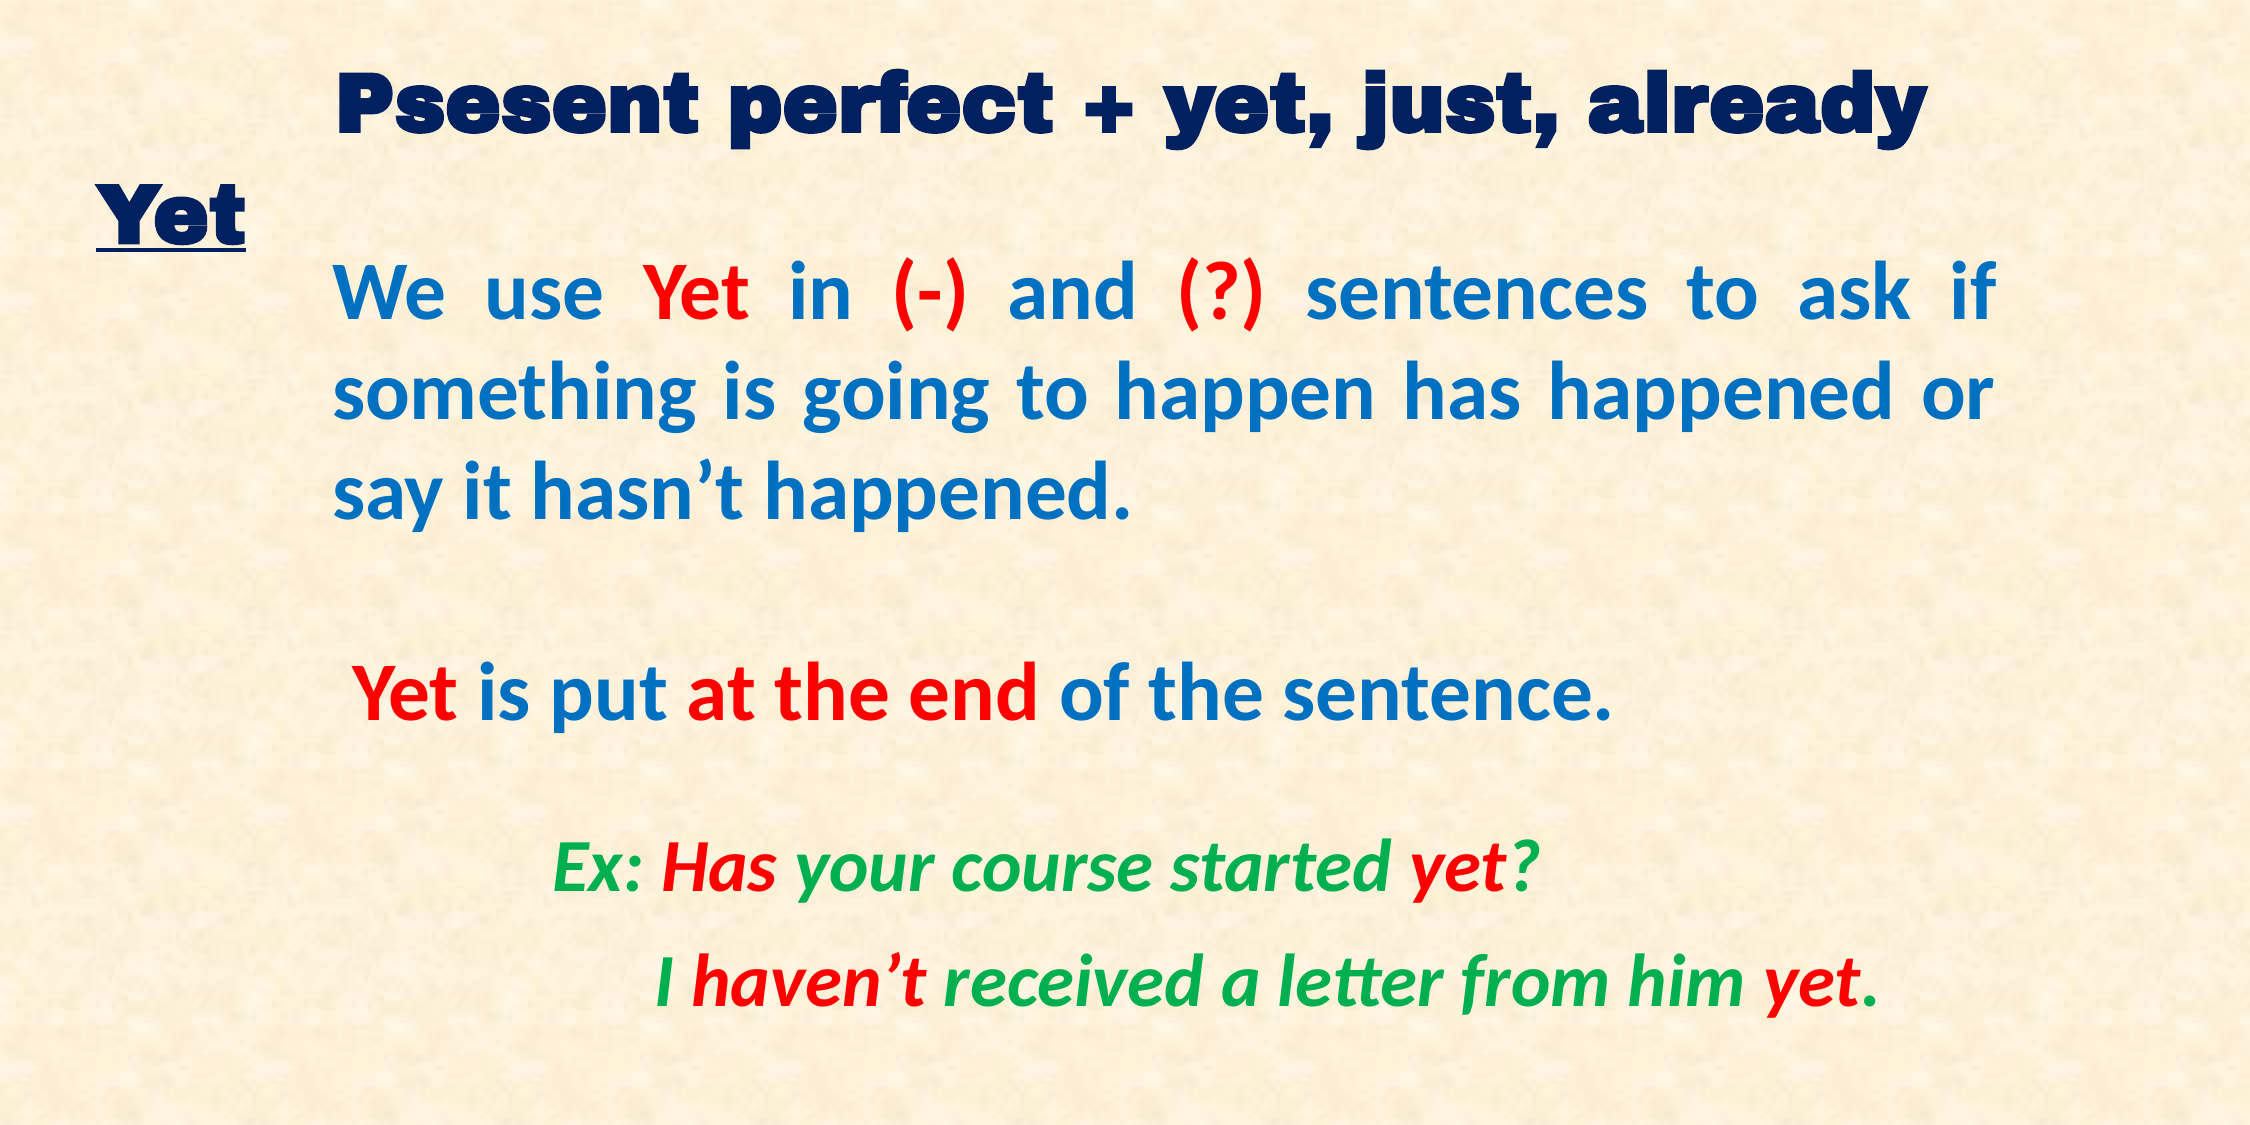

Psesent perfect + yet, just, already
Yet
# We use Yet in (-) and (?) sentences to ask if something is going to happen has happened or say it hasn’t happened.
Yet is put at the end of the sentence.
Ex: Has your course started yet?
      I haven’t received a letter from him yet.